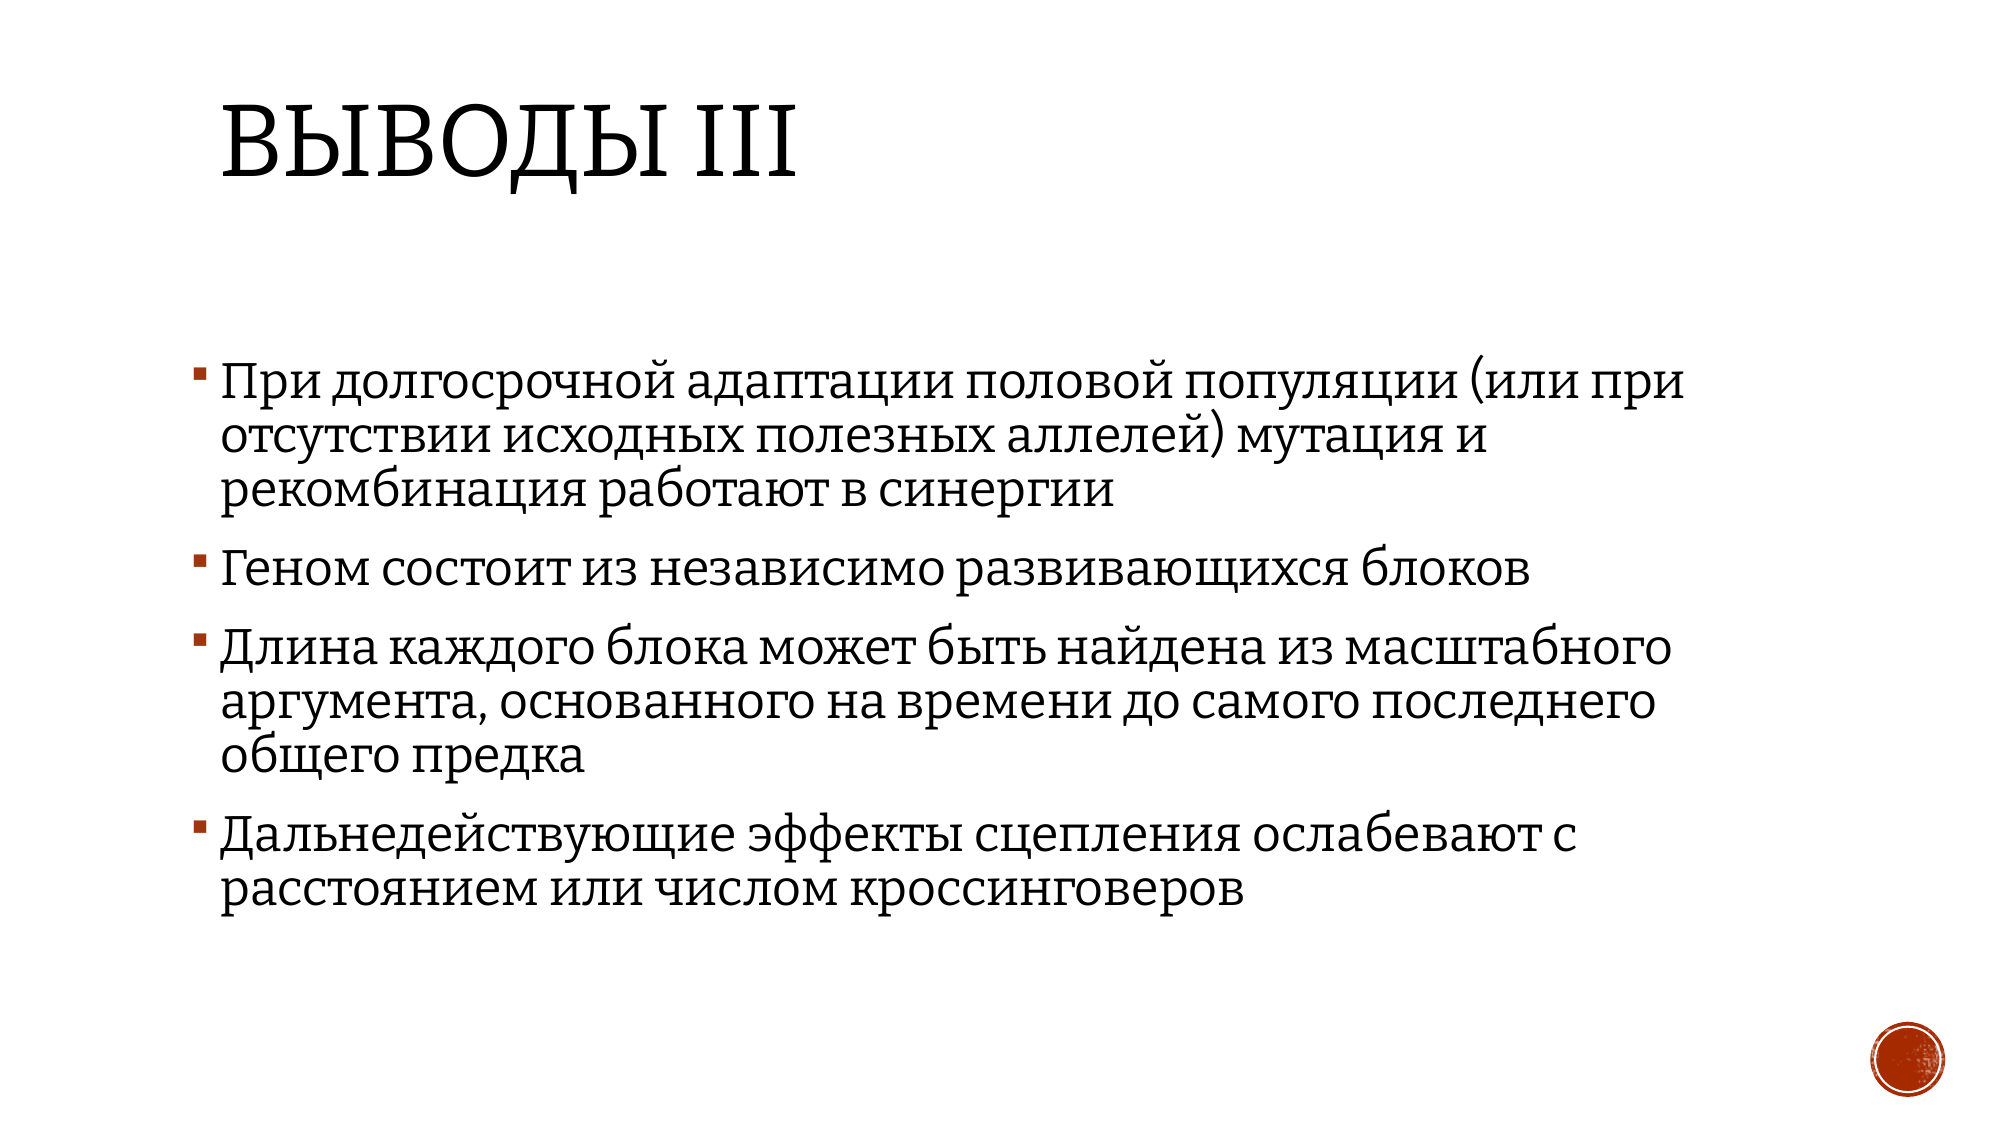

# выводы III
При долгосрочной адаптации половой популяции (или при отсутствии исходных полезных аллелей) мутация и рекомбинация работают в синергии
Геном состоит из независимо развивающихся блоков
Длина каждого блока может быть найдена из масштабного аргумента, основанного на времени до самого последнего общего предка
Дальнедействующие эффекты сцепления ослабевают с расстоянием или числом кроссинговеров